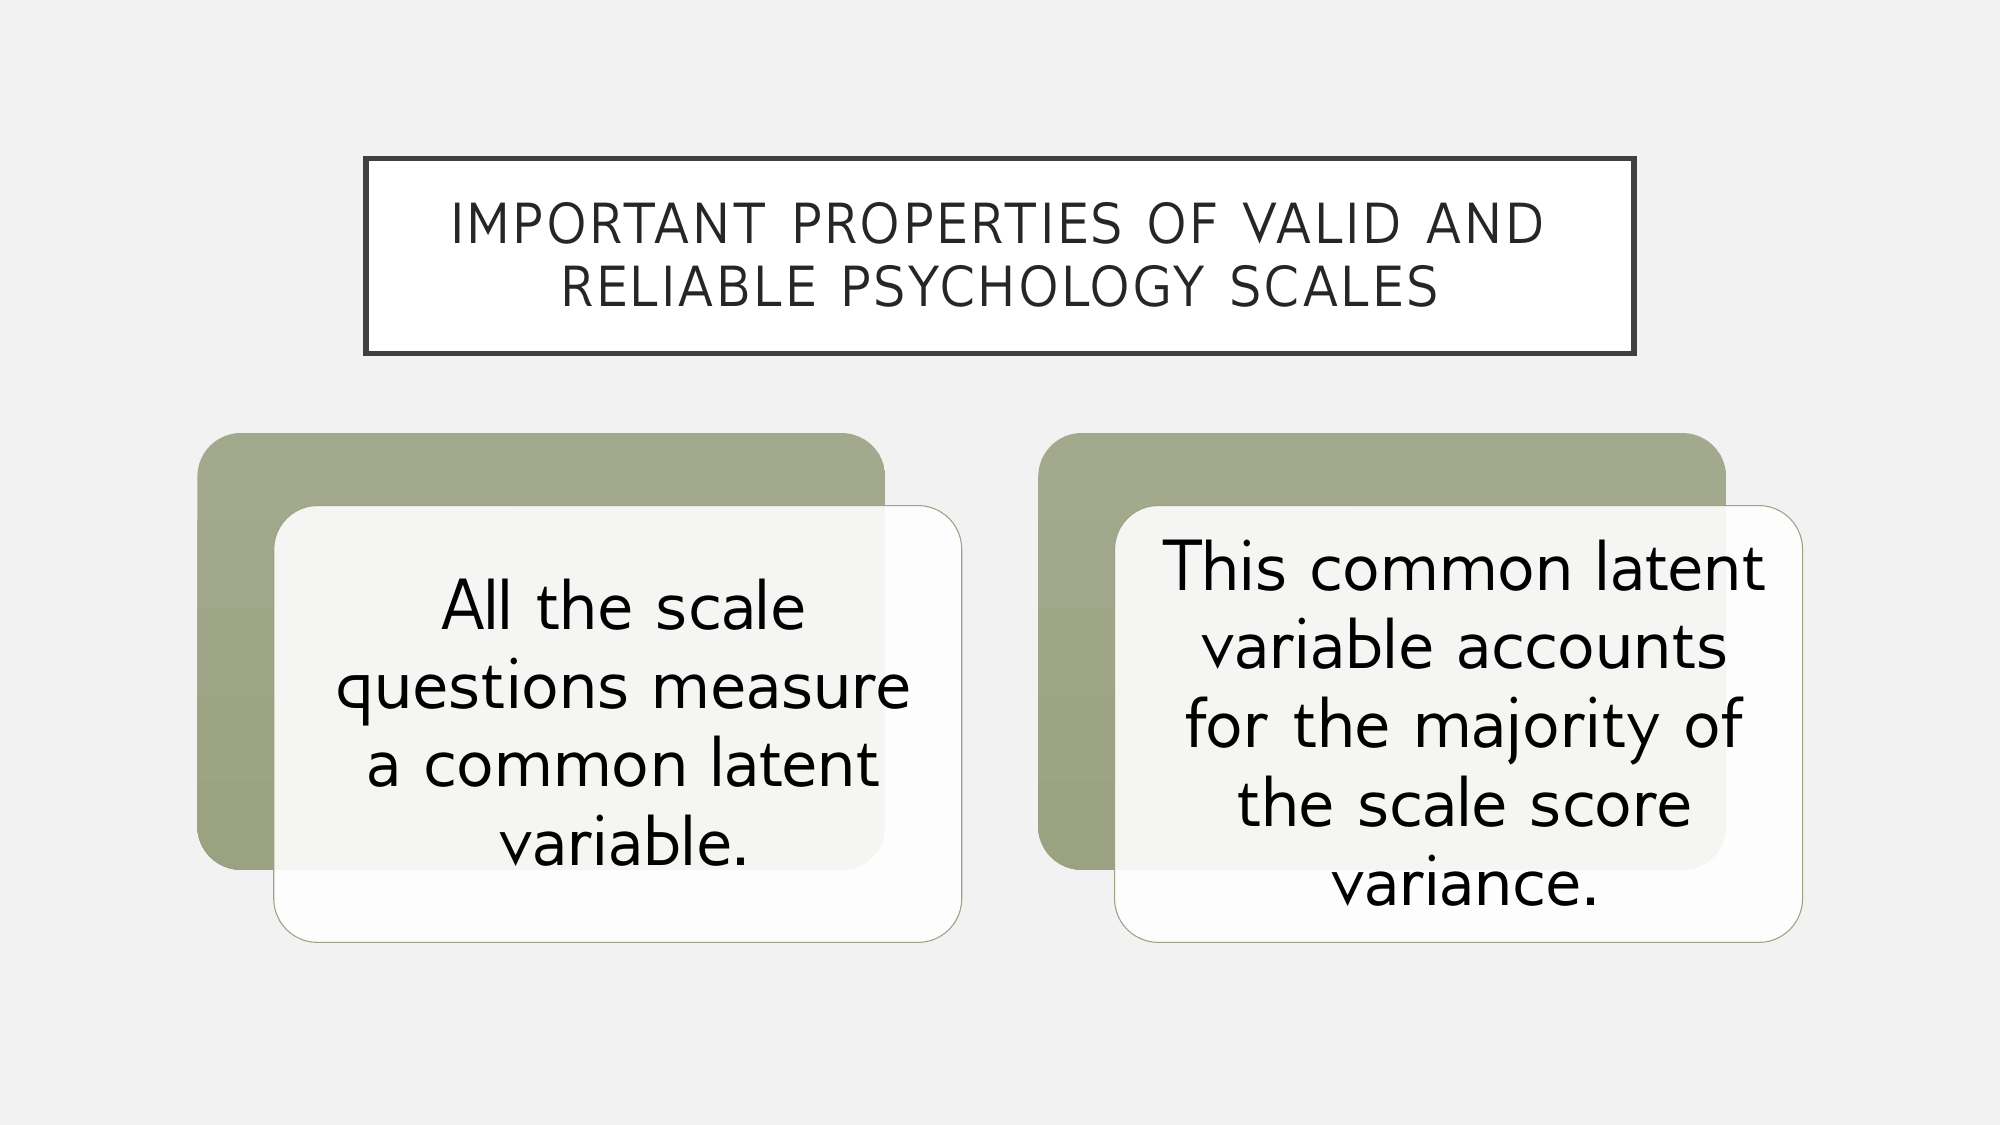

# Important properties of valid and reliable psychology scales
All the scale questions measure a common latent variable.
This common latent variable accounts for the majority of the scale score variance.